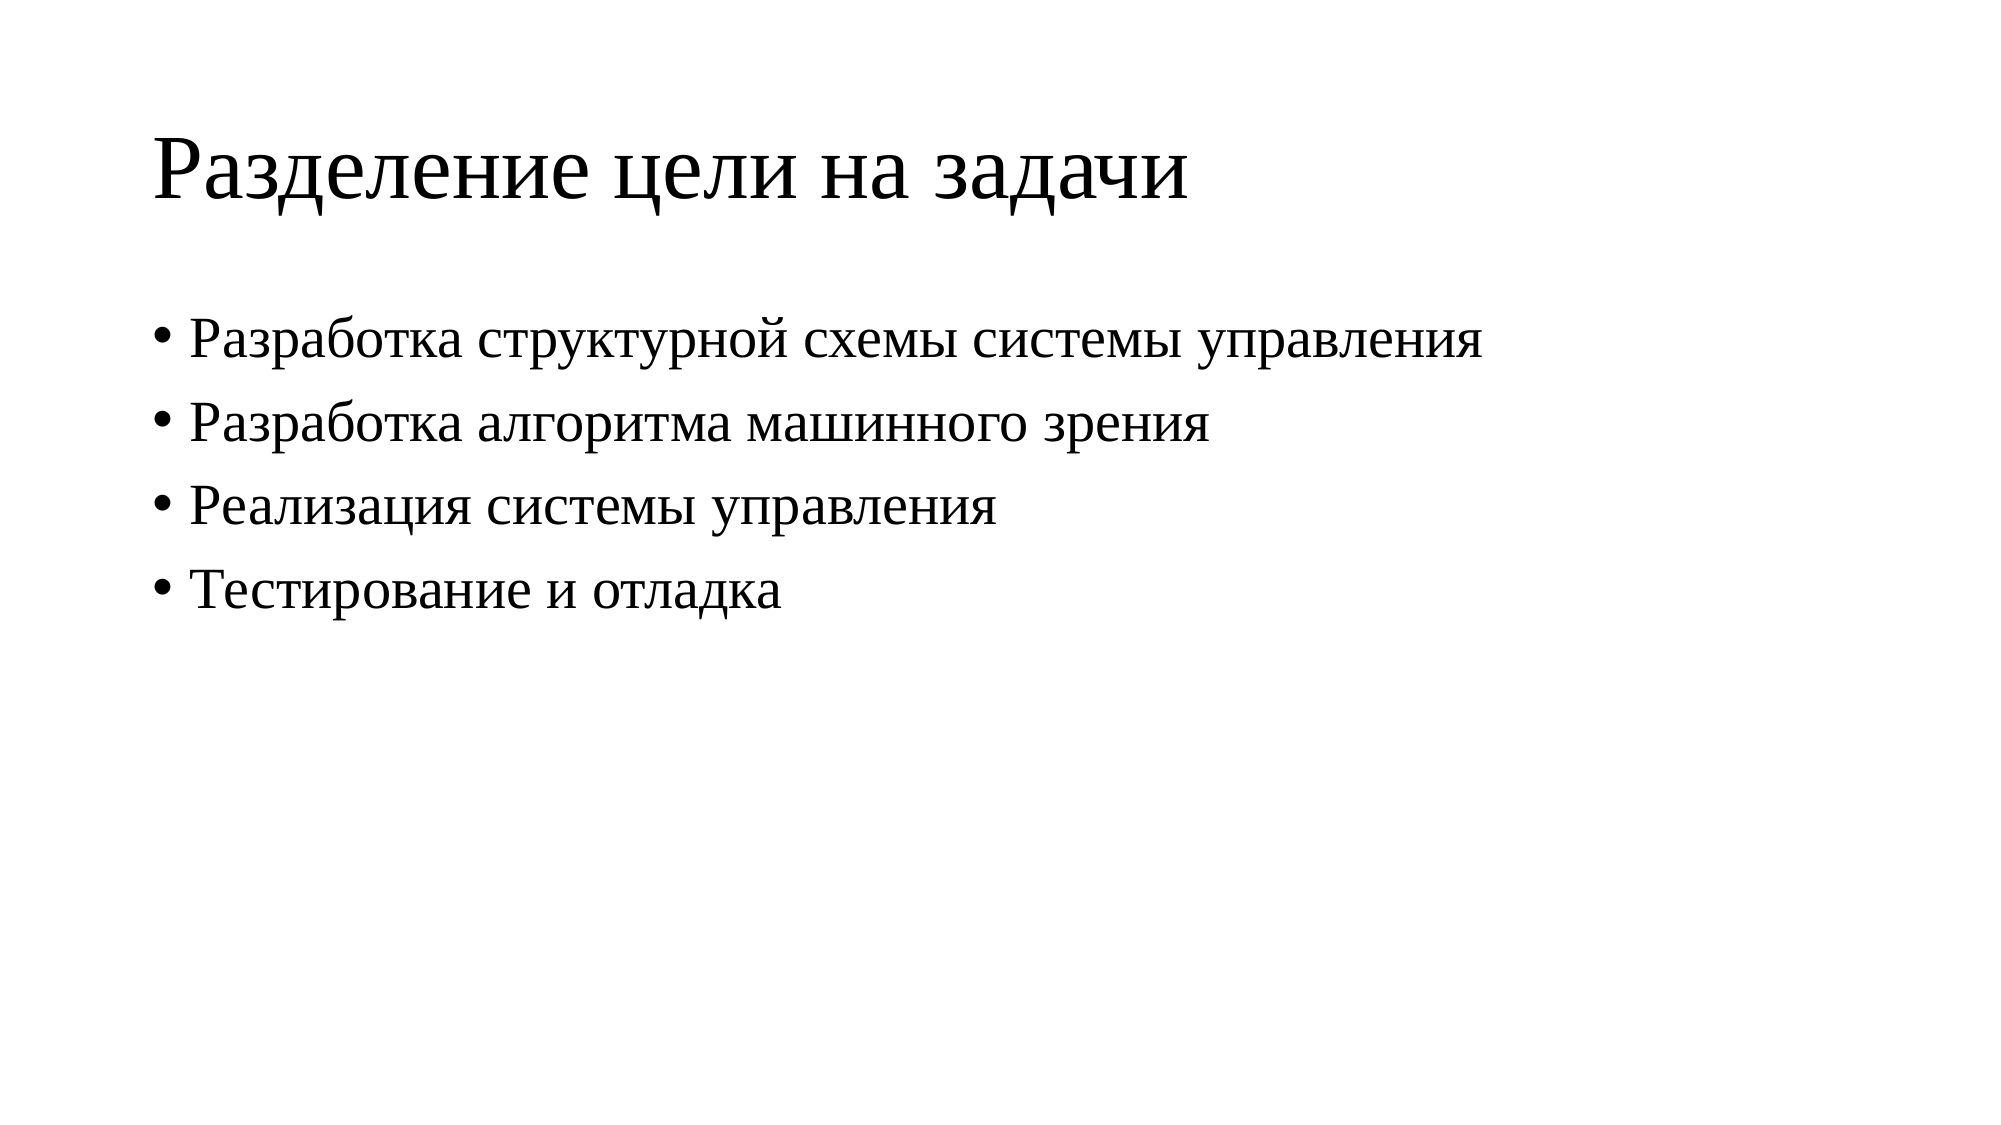

# Разделение цели на задачи
Разработка структурной схемы системы управления
Разработка алгоритма машинного зрения
Реализация системы управления
Тестирование и отладка